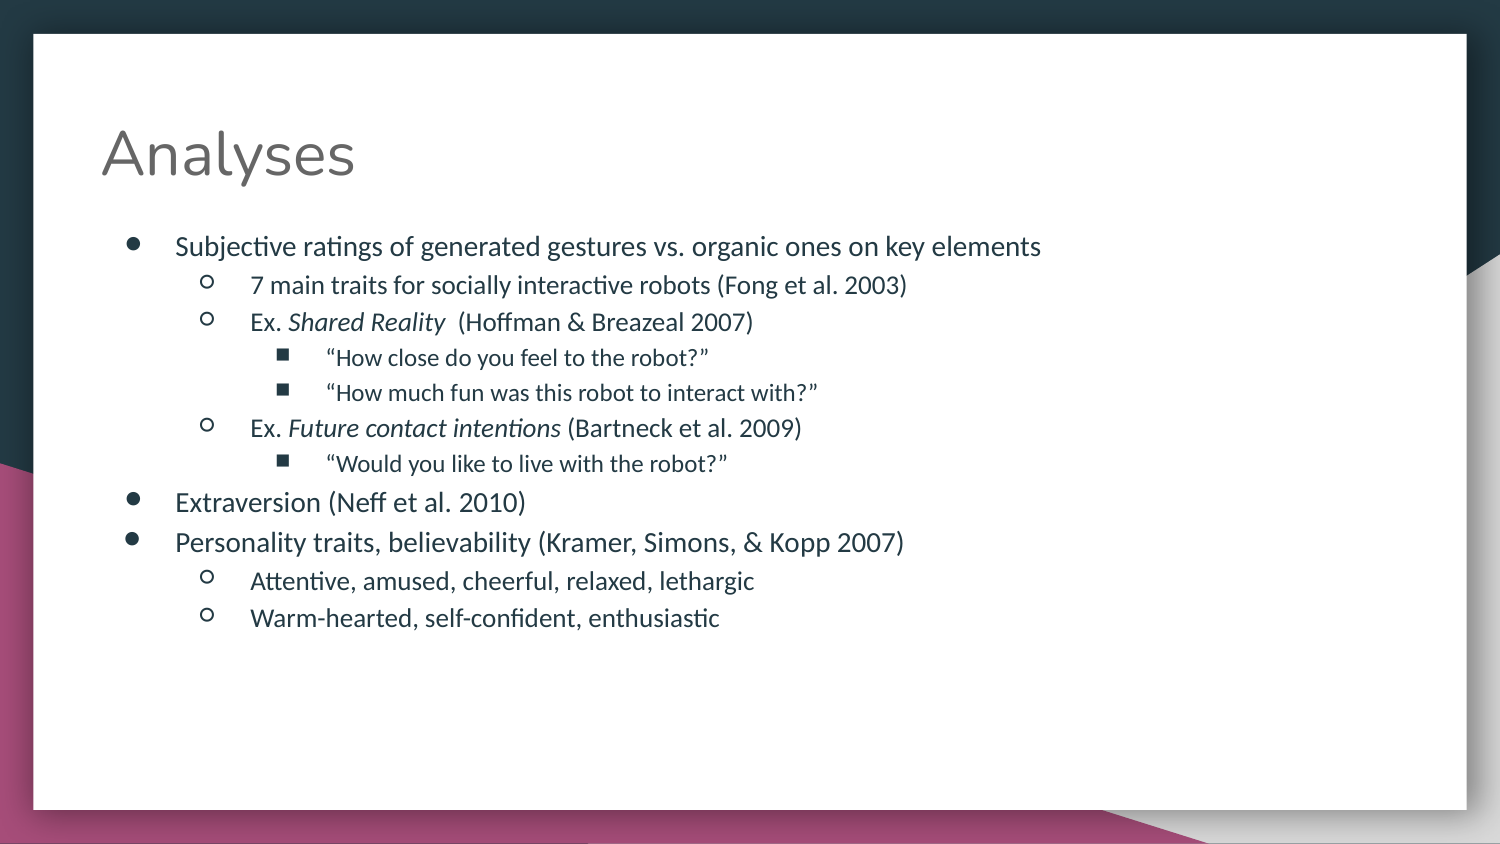

# Analyses
Subjective ratings of generated gestures vs. organic ones on key elements
7 main traits for socially interactive robots (Fong et al. 2003)
Ex. Shared Reality  (Hoffman & Breazeal 2007)
“How close do you feel to the robot?”
“How much fun was this robot to interact with?”
Ex. Future contact intentions (Bartneck et al. 2009)
“Would you like to live with the robot?”
Extraversion (Neff et al. 2010)
Personality traits, believability (Kramer, Simons, & Kopp 2007)
Attentive, amused, cheerful, relaxed, lethargic
Warm-hearted, self-confident, enthusiastic